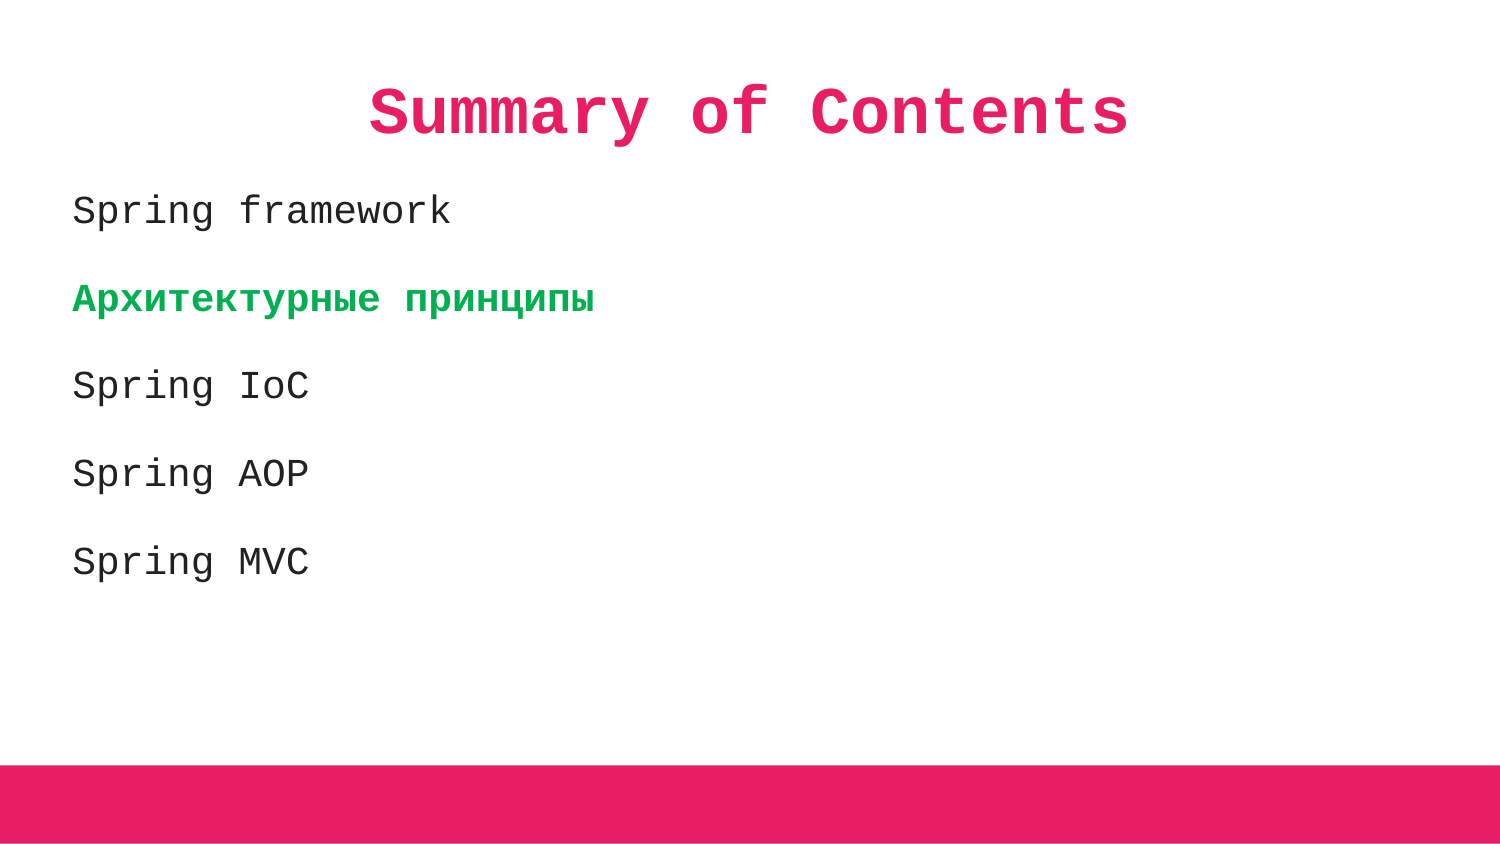

# Summary of Contents
Spring framework
Архитектурные принципы
Spring IoC
Spring AOP
Spring MVC